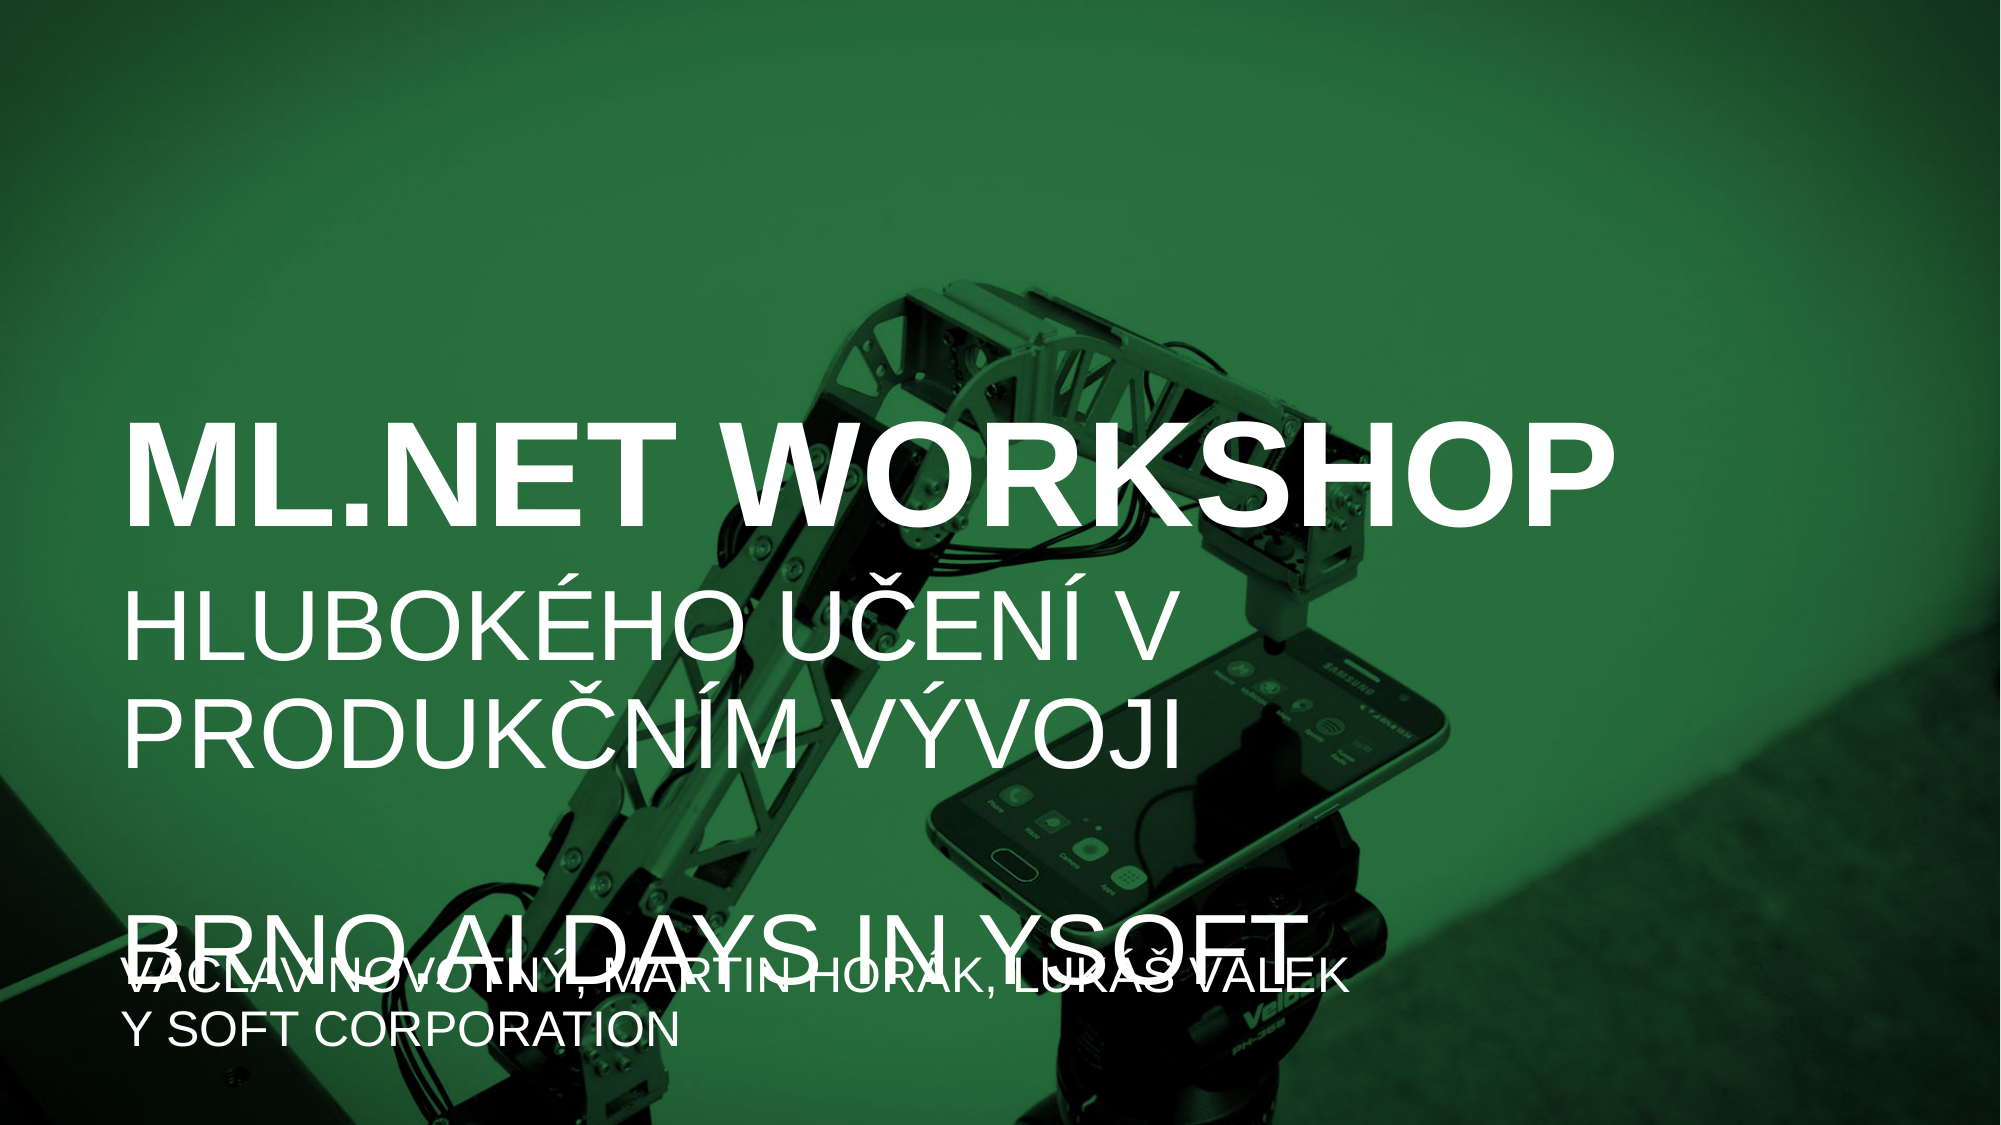

ML.NET WORKSHOP
hlubokého učení v produkčním vývoji

BRNO.AI Days in Ysoft
Václav novotný, Martin Horák, Lukáš Válek
Y Soft Corporation